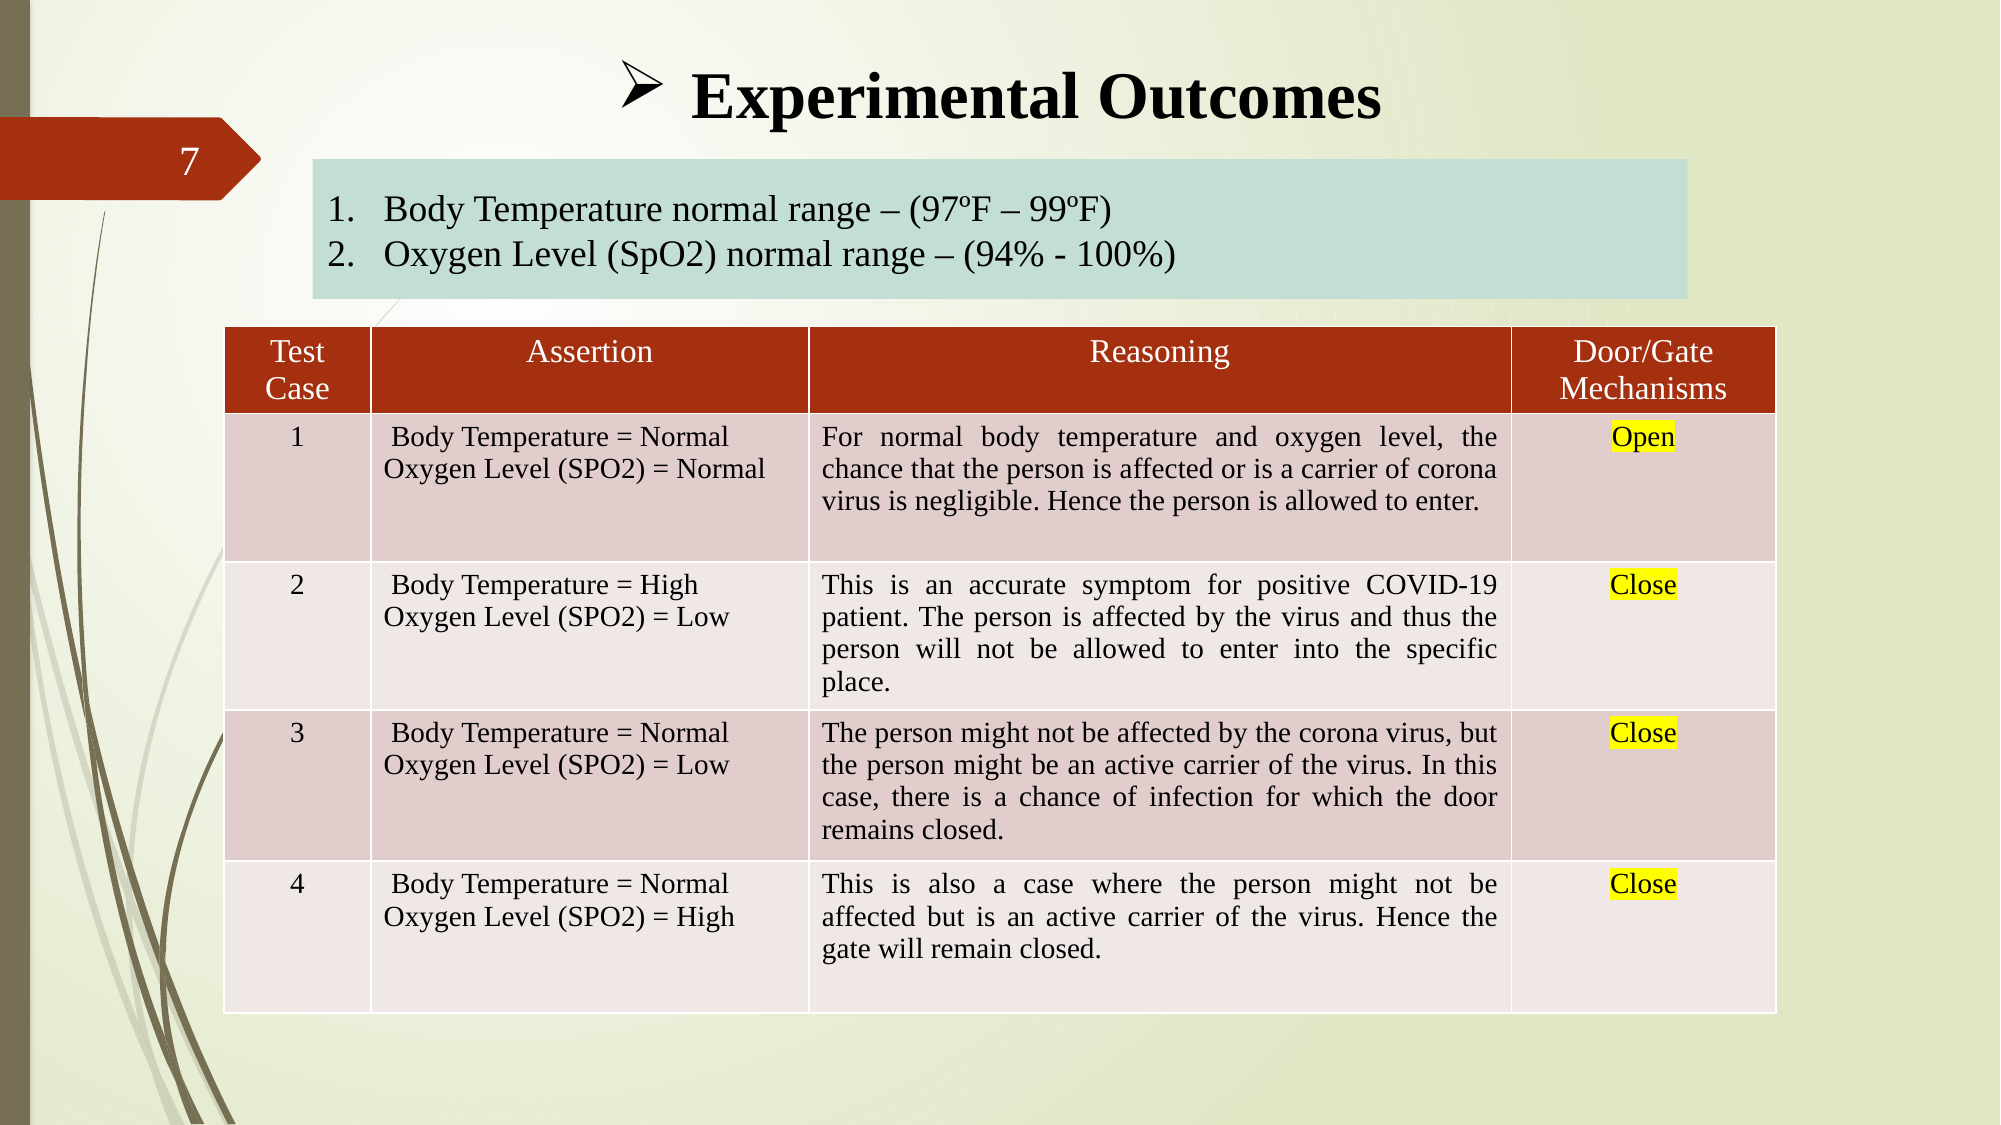

# Experimental Outcomes
7
Body Temperature normal range – (97ºF – 99ºF)
Oxygen Level (SpO2) normal range – (94% - 100%)
| Test Case | Assertion | Reasoning | Door/Gate Mechanisms |
| --- | --- | --- | --- |
| 1 | Body Temperature = Normal Oxygen Level (SPO2) = Normal | For normal body temperature and oxygen level, the chance that the person is affected or is a carrier of corona virus is negligible. Hence the person is allowed to enter. | Open |
| 2 | Body Temperature = High Oxygen Level (SPO2) = Low | This is an accurate symptom for positive COVID-19 patient. The person is affected by the virus and thus the person will not be allowed to enter into the specific place. | Close |
| 3 | Body Temperature = Normal Oxygen Level (SPO2) = Low | The person might not be affected by the corona virus, but the person might be an active carrier of the virus. In this case, there is a chance of infection for which the door remains closed. | Close |
| 4 | Body Temperature = Normal Oxygen Level (SPO2) = High | This is also a case where the person might not be affected but is an active carrier of the virus. Hence the gate will remain closed. | Close |